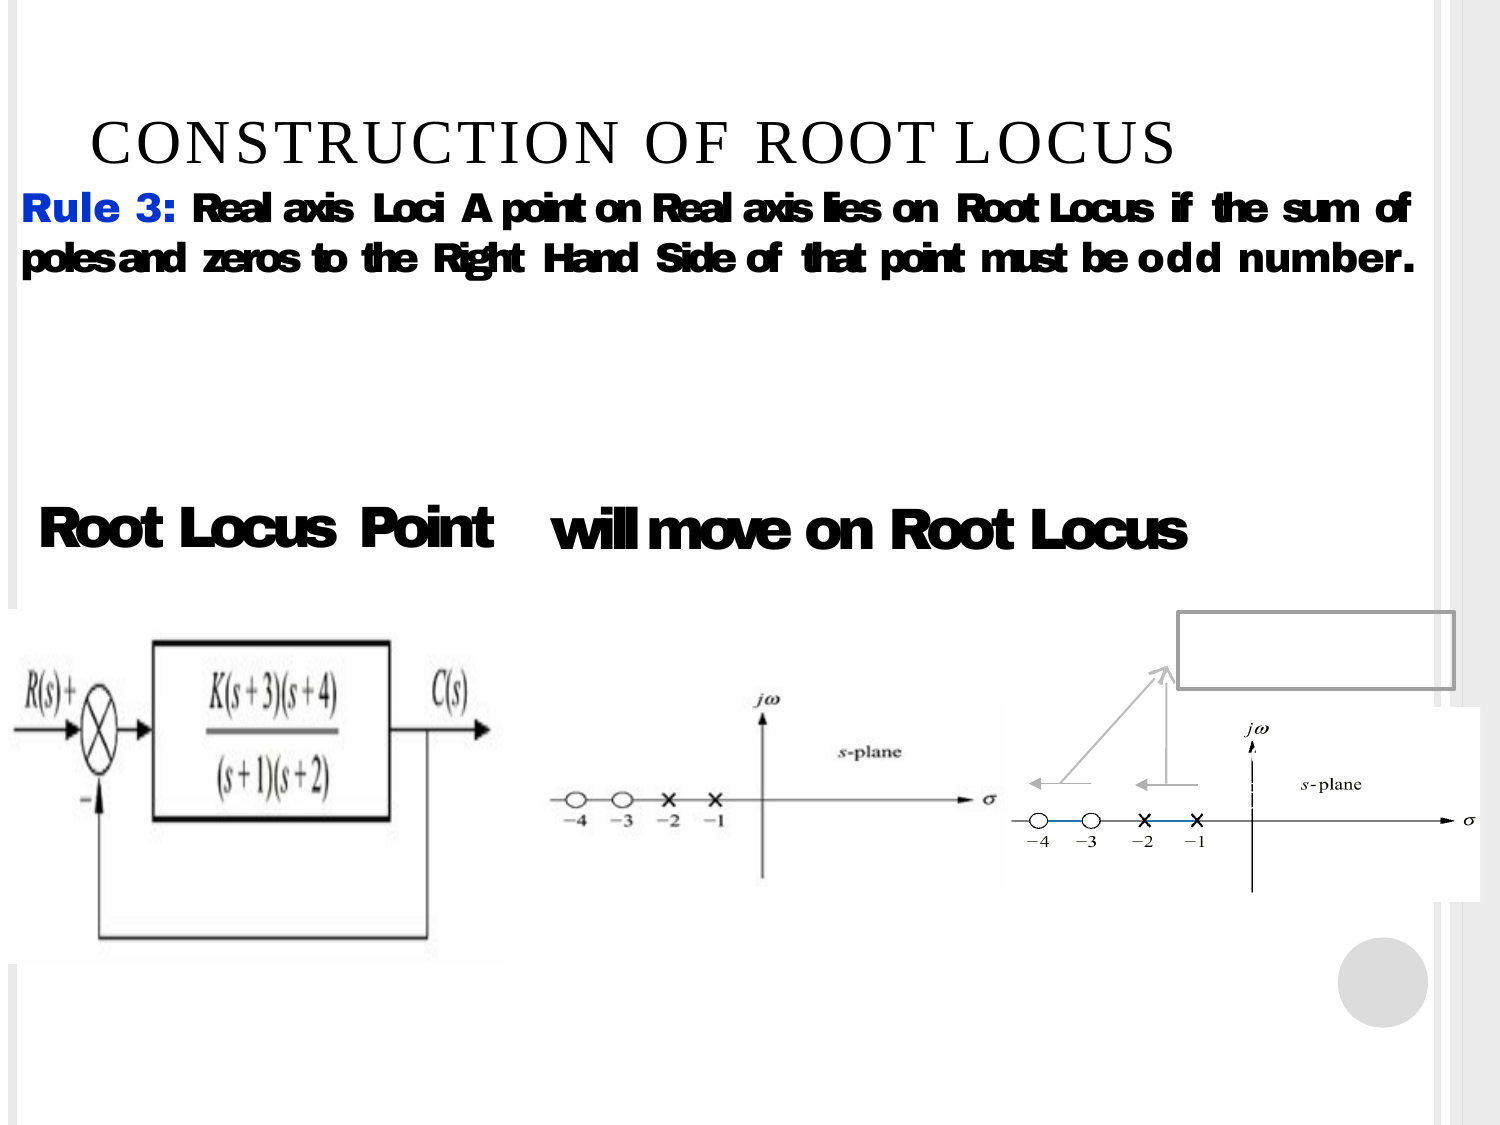

# CONSTRUCTION OF ROOT LOCUS
Rule 3: Real axis Loci A point on Real axis lies  on  Root Locus  if  the  sum  of  poles and  zeros to  the  Right   Hand  Side of  that  point  must  be odd number.
Root Locus Point
 will move on Root Locus

ath.
To left of an  odd numbers